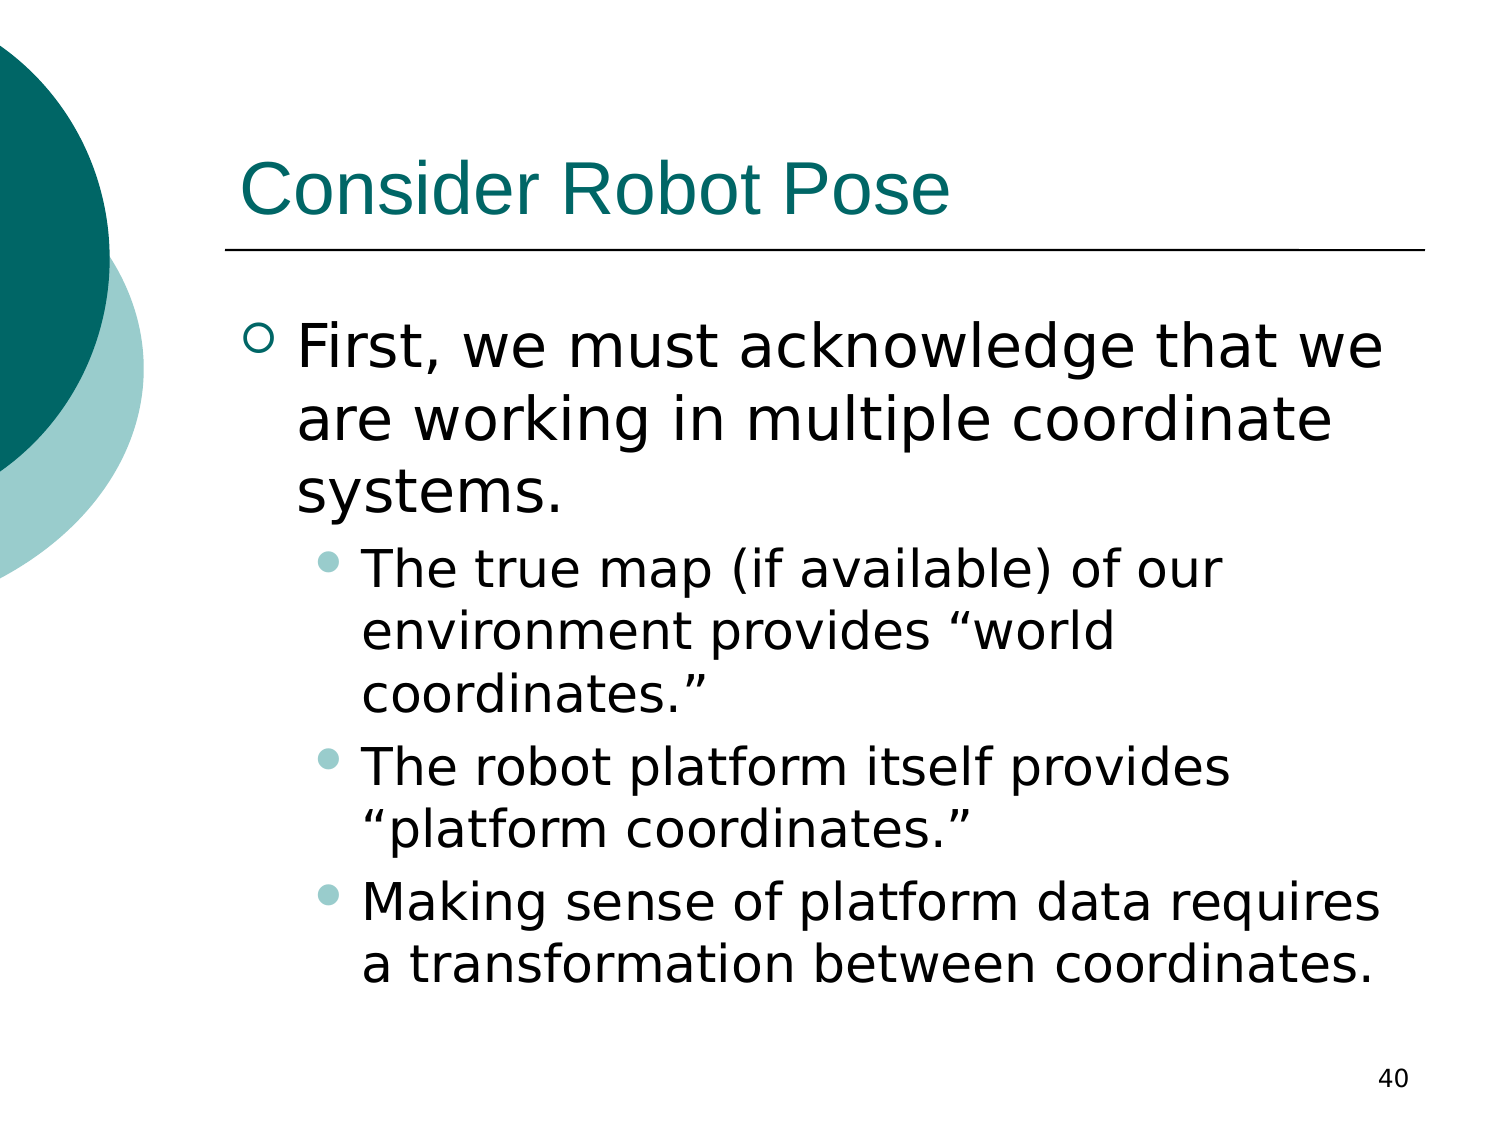

# Consider Robot Pose
First, we must acknowledge that we are working in multiple coordinate systems.
The true map (if available) of our environment provides “world coordinates.”
The robot platform itself provides “platform coordinates.”
Making sense of platform data requires a transformation between coordinates.
40